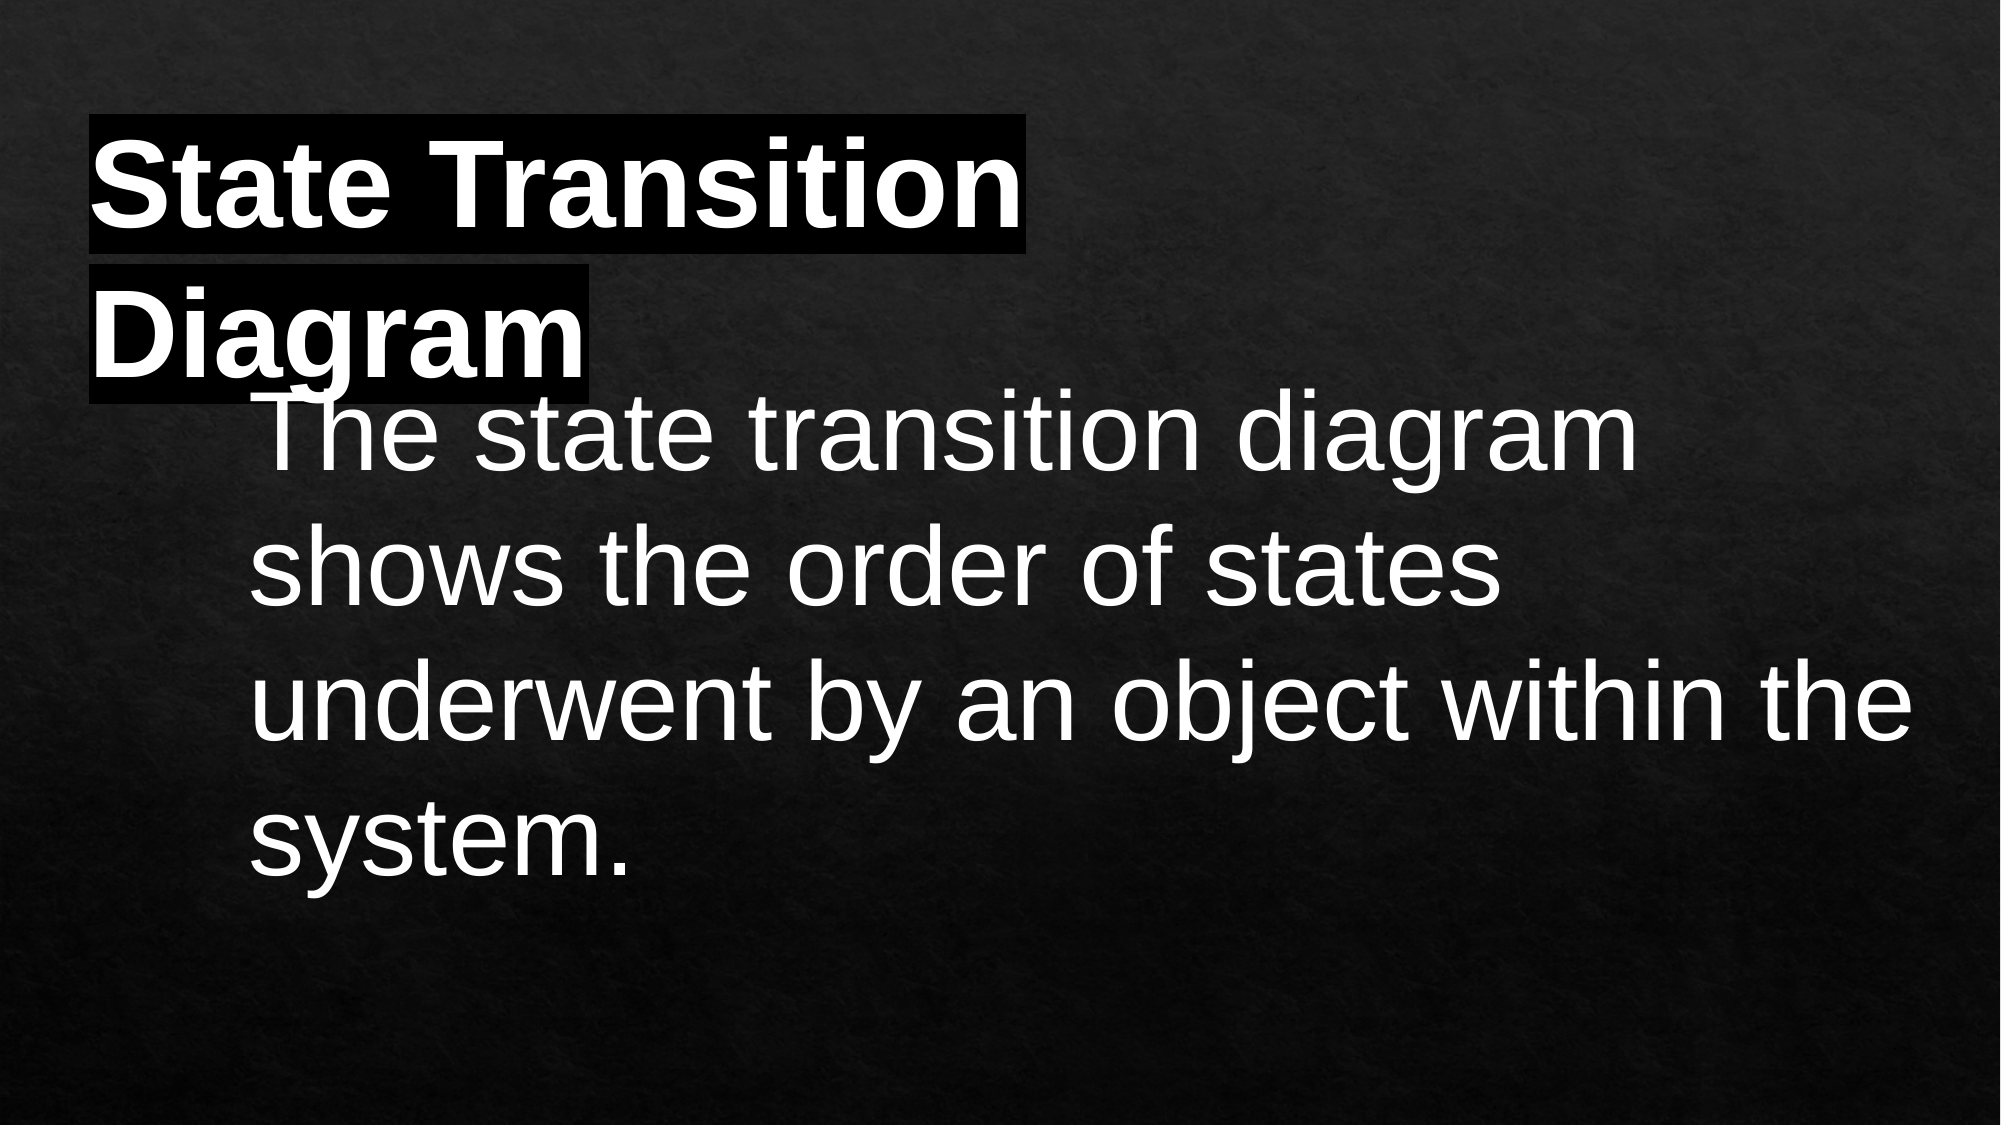

State Transition Diagram
The state transition diagram shows the order of states underwent by an object within the system.